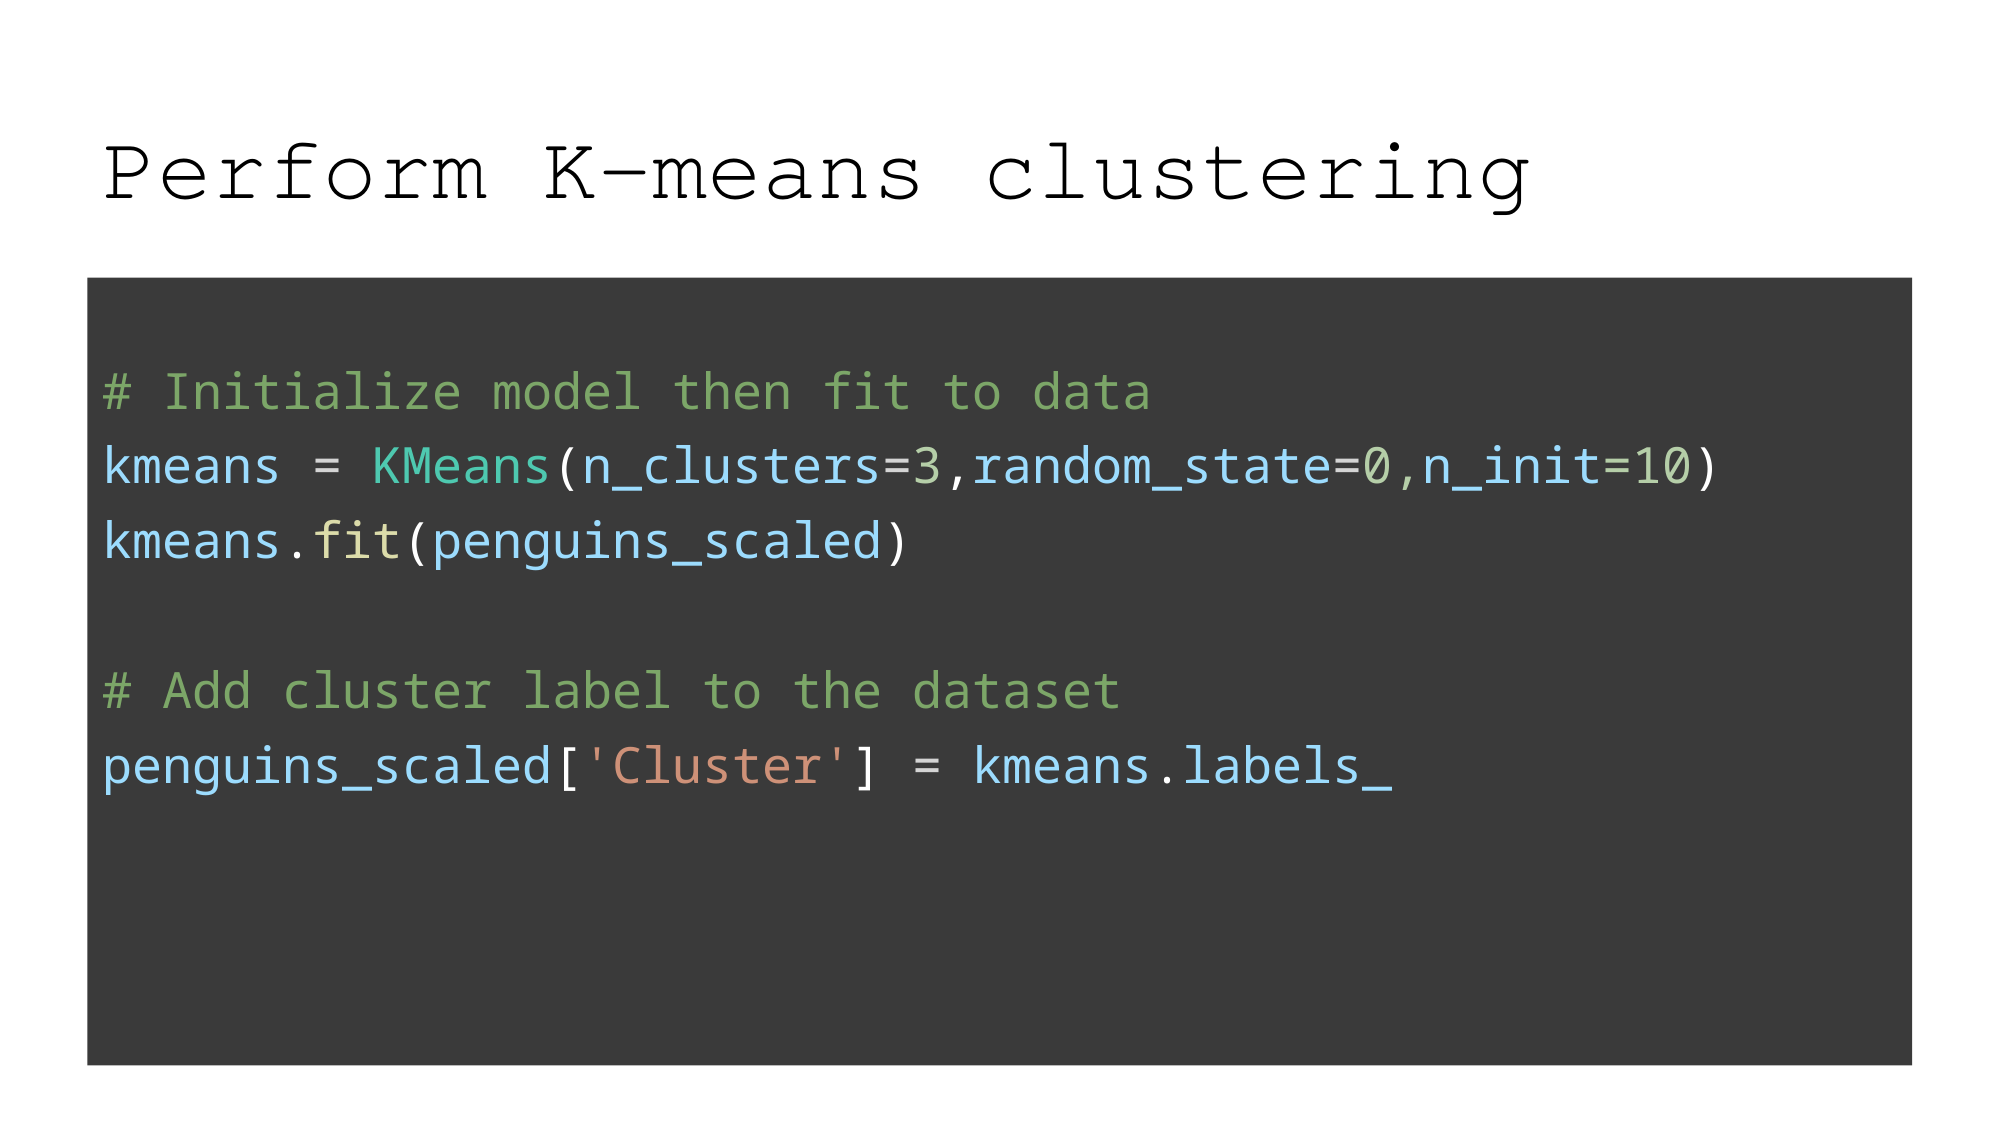

# Perform K-means clustering

# Initialize model then fit to data
kmeans = KMeans(n_clusters=3,random_state=0,n_init=10)
kmeans.fit(penguins_scaled)

# Add cluster label to the dataset
penguins_scaled['Cluster'] = kmeans.labels_